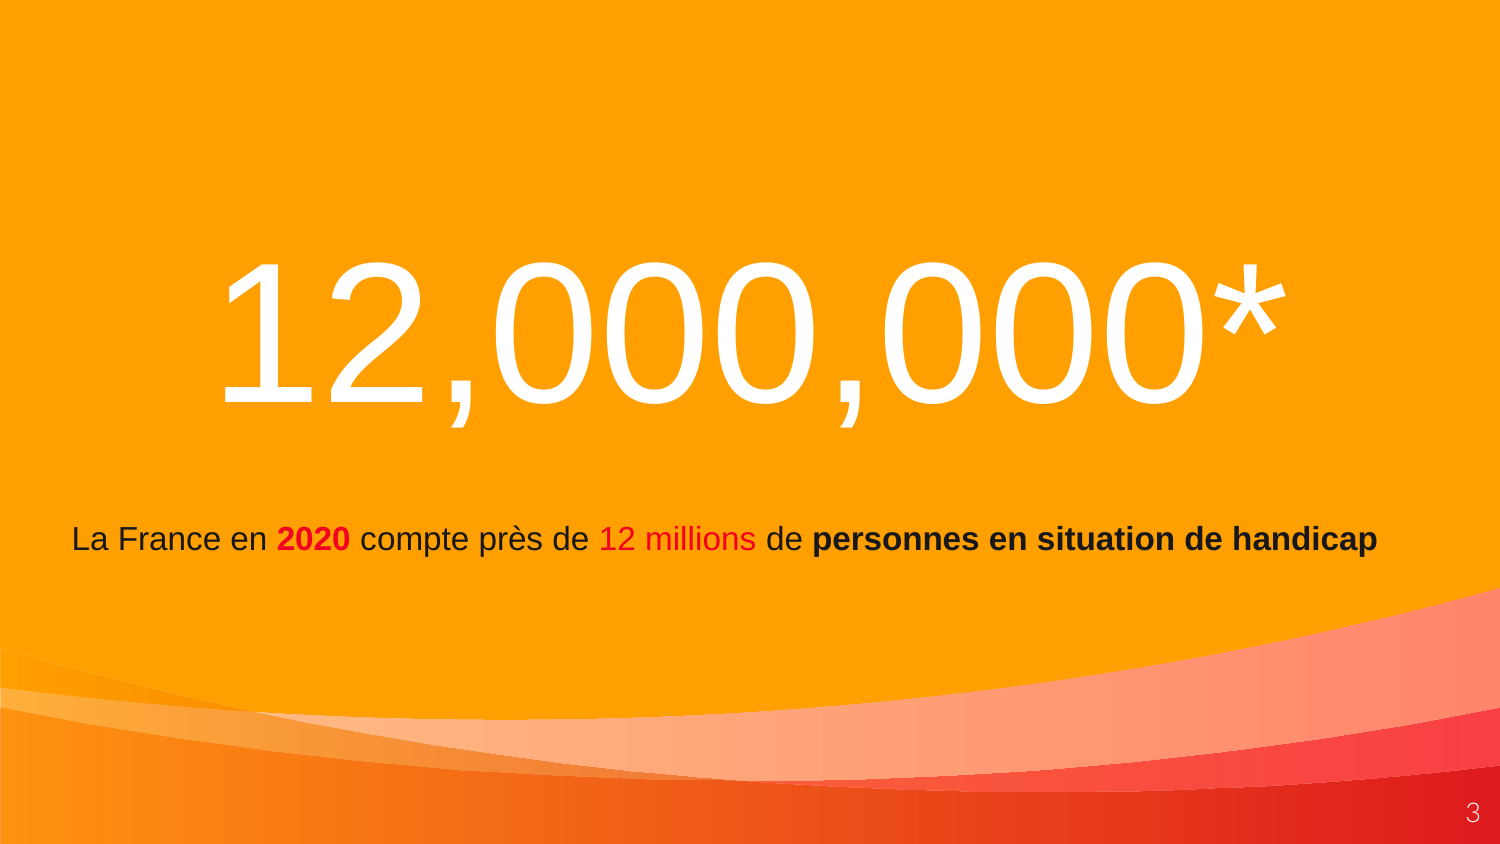

12,000,000*
La France en 2020 compte près de 12 millions de personnes en situation de handicap
3